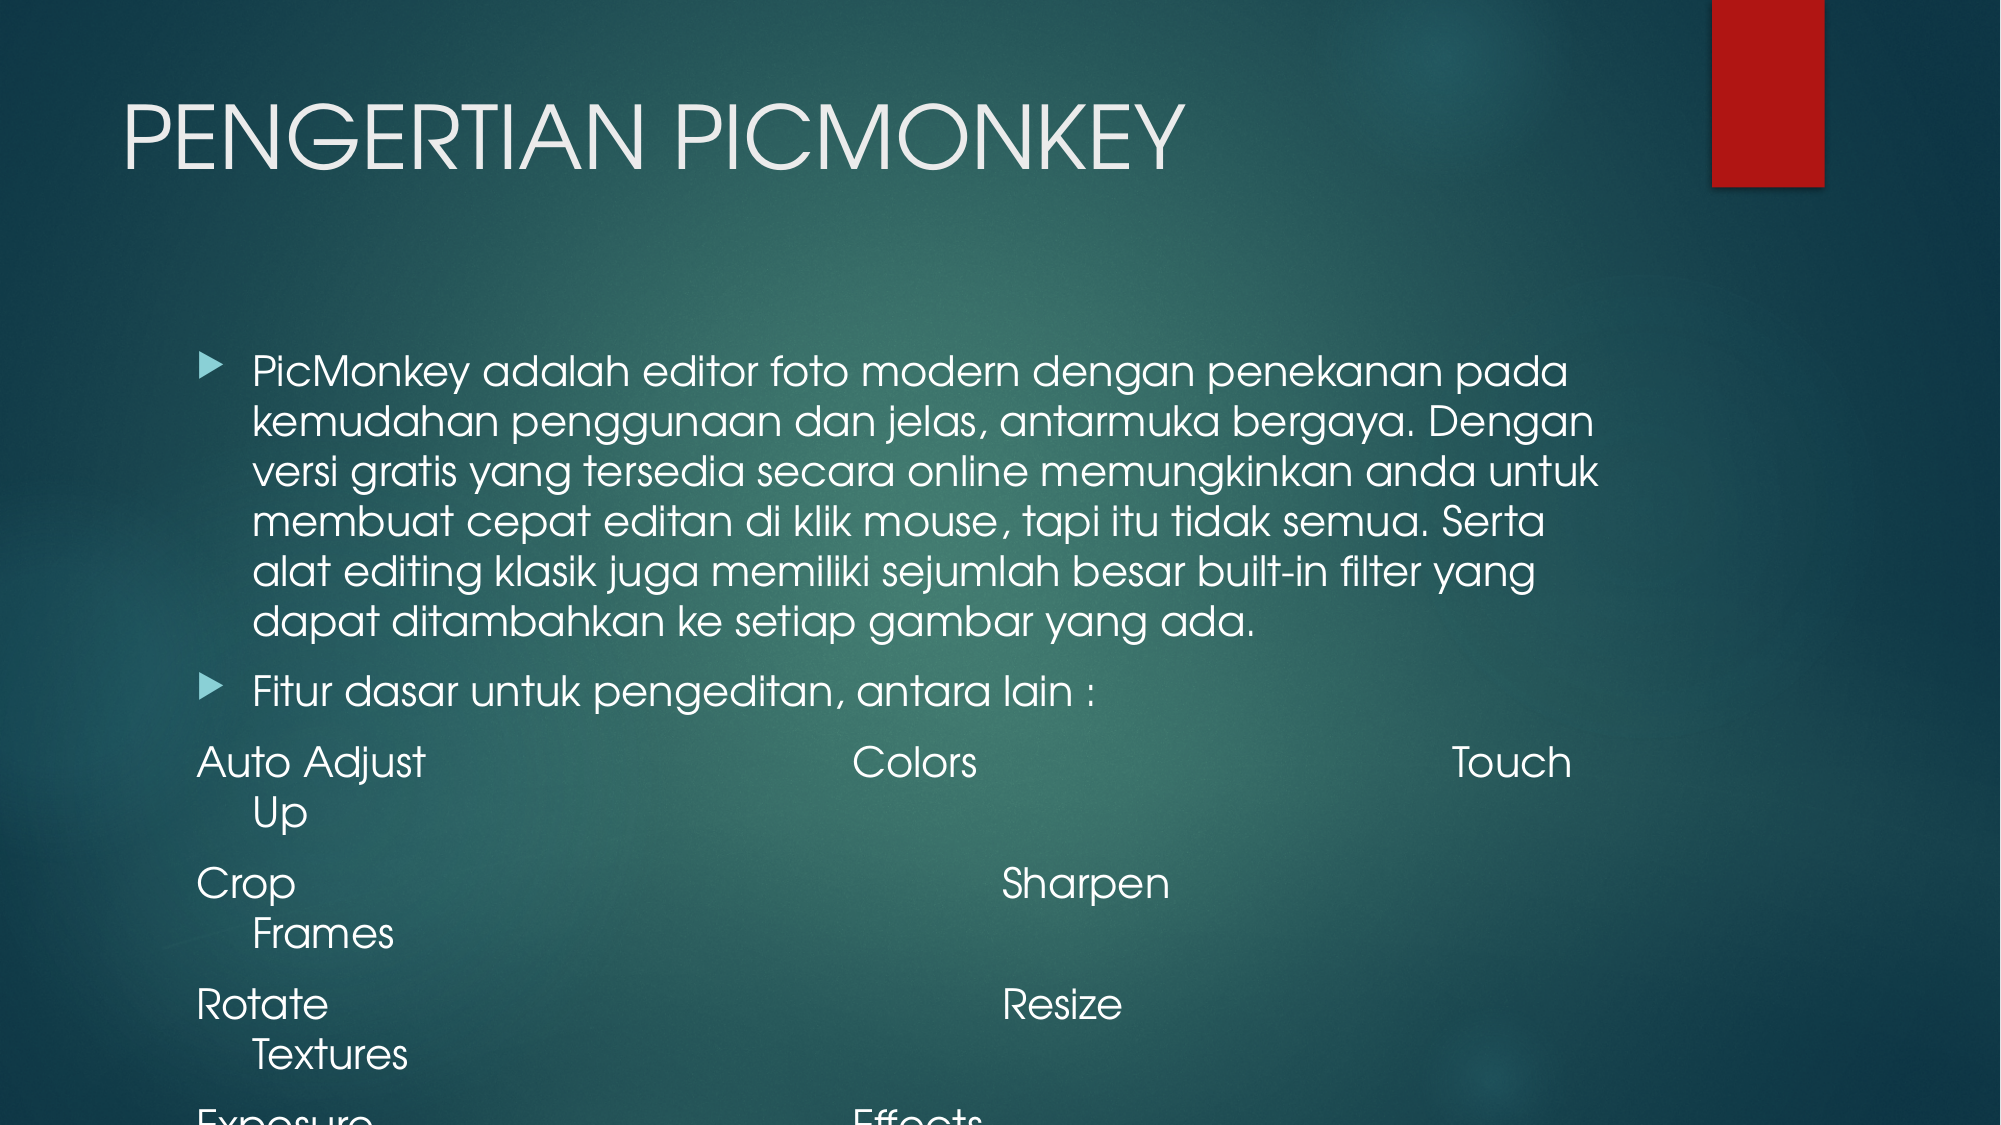

# PENGERTIAN PICMONKEY
PicMonkey adalah editor foto modern dengan penekanan pada kemudahan penggunaan dan jelas, antarmuka bergaya. Dengan versi gratis yang tersedia secara online memungkinkan anda untuk membuat cepat editan di klik mouse, tapi itu tidak semua. Serta alat editing klasik juga memiliki sejumlah besar built-in filter yang dapat ditambahkan ke setiap gambar yang ada.
Fitur dasar untuk pengeditan, antara lain :
Auto Adjust			Colors				Touch Up
Crop					Sharpen			Frames
Rotate					Resize				Textures
Exposure				Effects